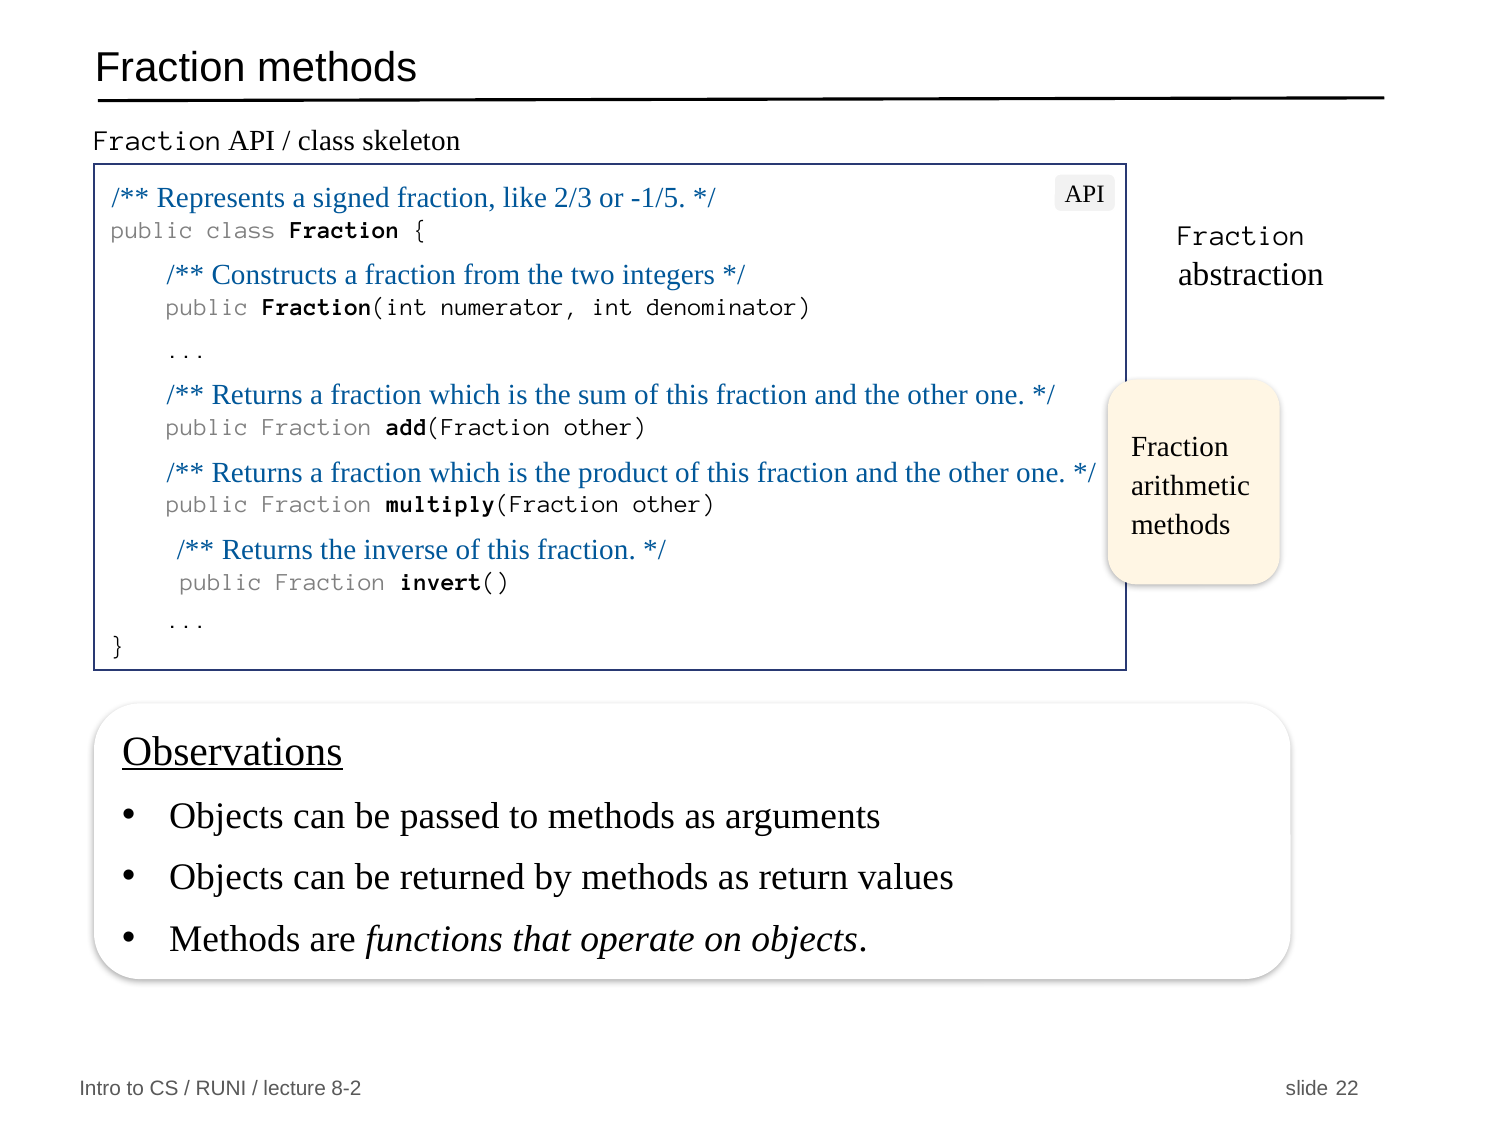

# Fraction methods
Fraction API / class skeleton
/** Represents a signed fraction, like 2/3 or -1/5. */
public class Fraction {
    /** Constructs a fraction from the two integers */
    public Fraction(int numerator, int denominator)
    ...
    /** Returns a fraction which is the sum of this fraction and the other one. */
    public Fraction add(Fraction other)
    /** Returns a fraction which is the product of this fraction and the other one. */
    public Fraction multiply(Fraction other)
         /** Returns the inverse of this fraction. */
     public Fraction invert()
    ...
}
API
Fraction abstraction
Fraction arithmetic methods
Observations
Objects can be passed to methods as arguments
Objects can be returned by methods as return values
Methods are functions that operate on objects.